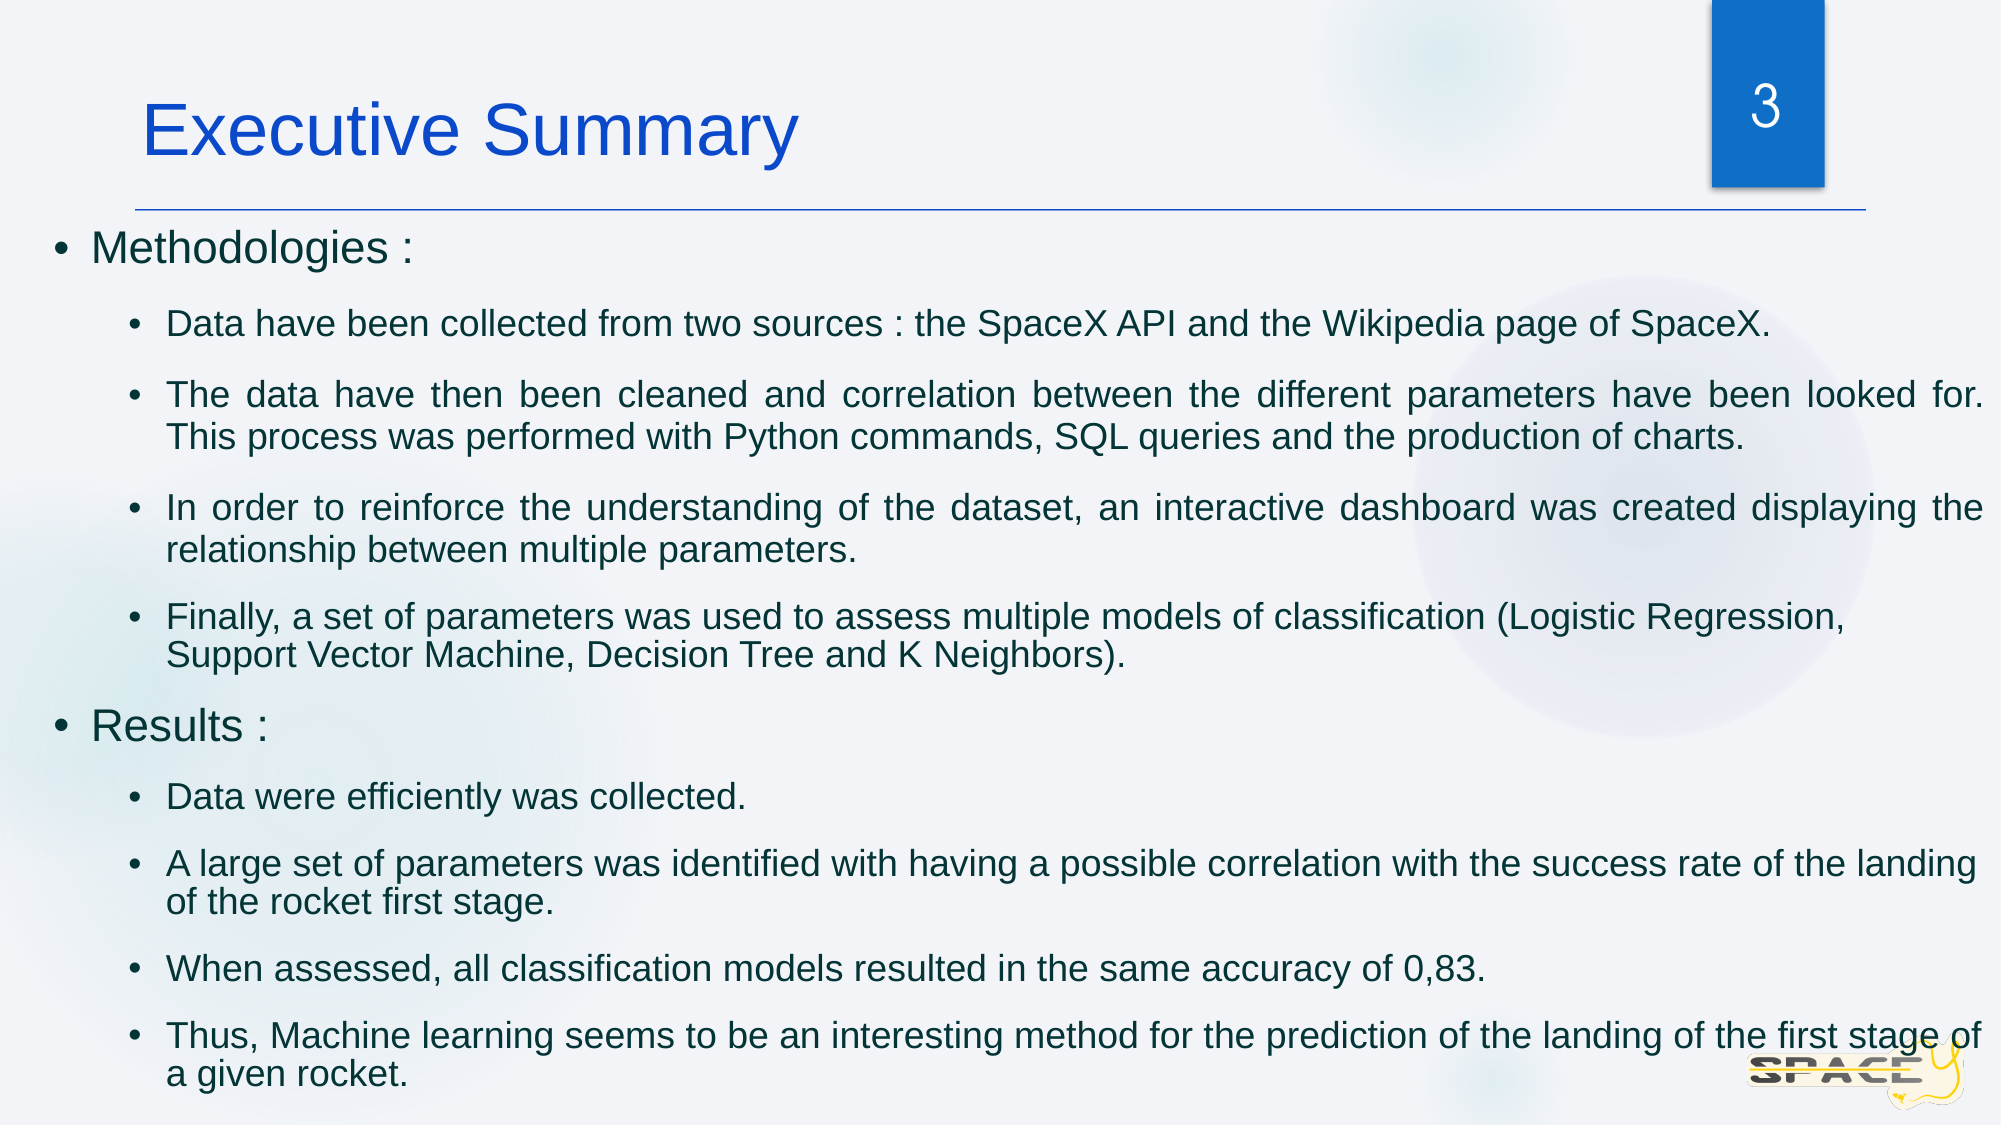

3
Executive Summary
Methodologies :
Data have been collected from two sources : the SpaceX API and the Wikipedia page of SpaceX.
The data have then been cleaned and correlation between the different parameters have been looked for. This process was performed with Python commands, SQL queries and the production of charts.
In order to reinforce the understanding of the dataset, an interactive dashboard was created displaying the relationship between multiple parameters.
Finally, a set of parameters was used to assess multiple models of classification (Logistic Regression, Support Vector Machine, Decision Tree and K Neighbors).
Results :
Data were efficiently was collected.
A large set of parameters was identified with having a possible correlation with the success rate of the landing of the rocket first stage.
When assessed, all classification models resulted in the same accuracy of 0,83.
Thus, Machine learning seems to be an interesting method for the prediction of the landing of the first stage of a given rocket.